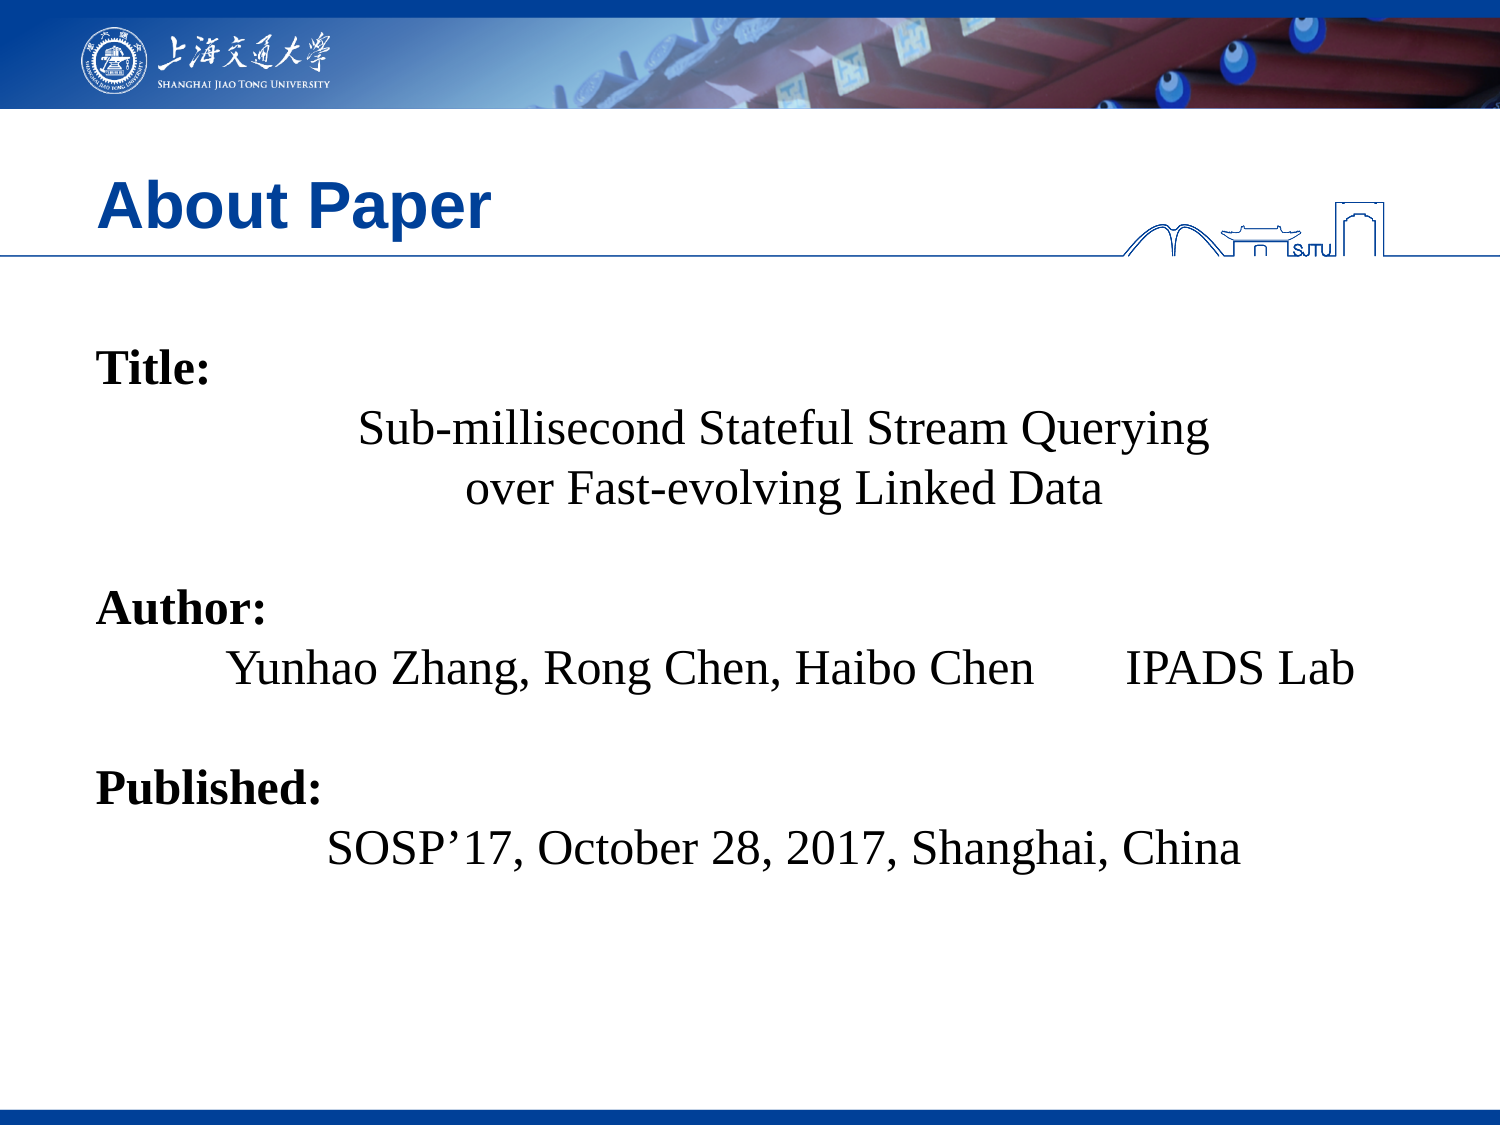

# About Paper
Title:
Sub-millisecond Stateful Stream Querying
over Fast-evolving Linked Data

Author:
Yunhao Zhang, Rong Chen, Haibo Chen	IPADS Lab

Published:
SOSP’17, October 28, 2017, Shanghai, China